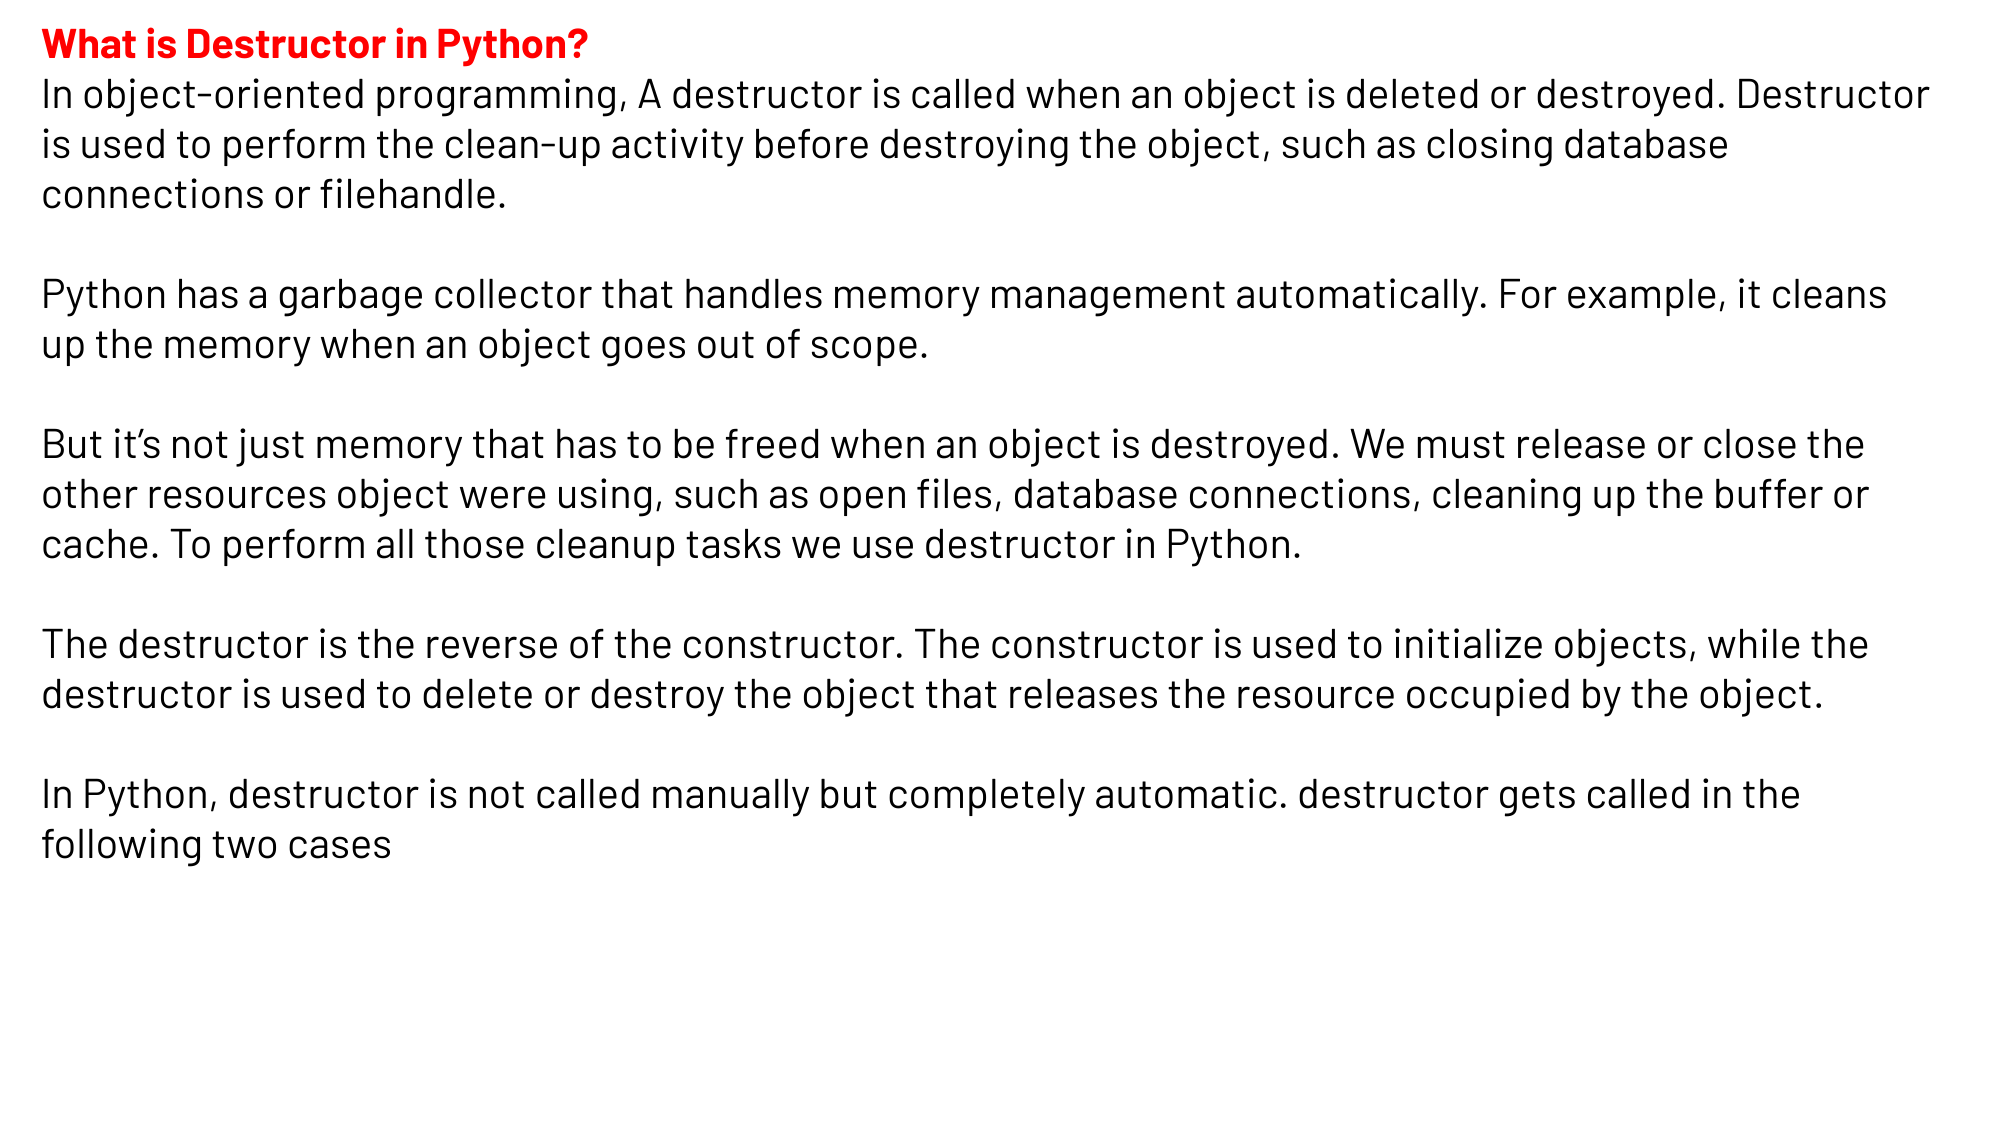

What is Destructor in Python?
In object-oriented programming, A destructor is called when an object is deleted or destroyed. Destructor is used to perform the clean-up activity before destroying the object, such as closing database connections or filehandle.

Python has a garbage collector that handles memory management automatically. For example, it cleans up the memory when an object goes out of scope.

But it’s not just memory that has to be freed when an object is destroyed. We must release or close the other resources object were using, such as open files, database connections, cleaning up the buffer or cache. To perform all those cleanup tasks we use destructor in Python.

The destructor is the reverse of the constructor. The constructor is used to initialize objects, while the destructor is used to delete or destroy the object that releases the resource occupied by the object.

In Python, destructor is not called manually but completely automatic. destructor gets called in the following two cases